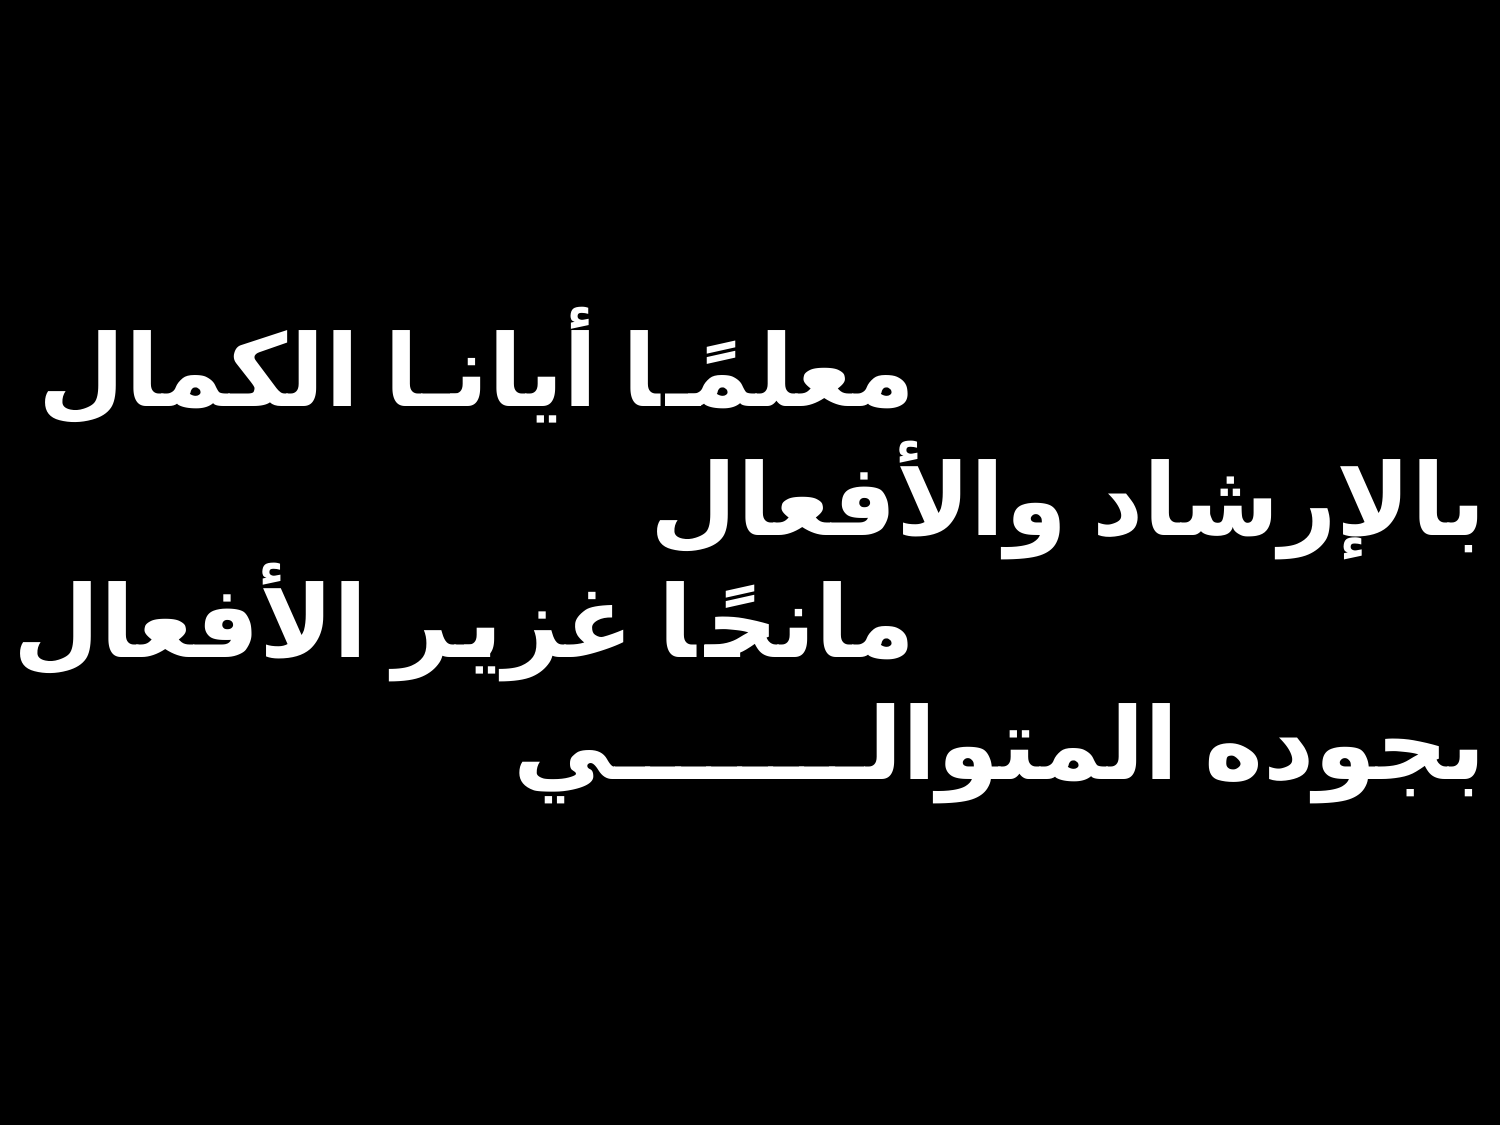

| معلمًا أيانا الكمال |  |  |
| --- | --- | --- |
|  | بالإرشاد والأفعال |  |
| مانحًا غزير الأفعال |  |  |
|  | بجوده المتوالي |  |